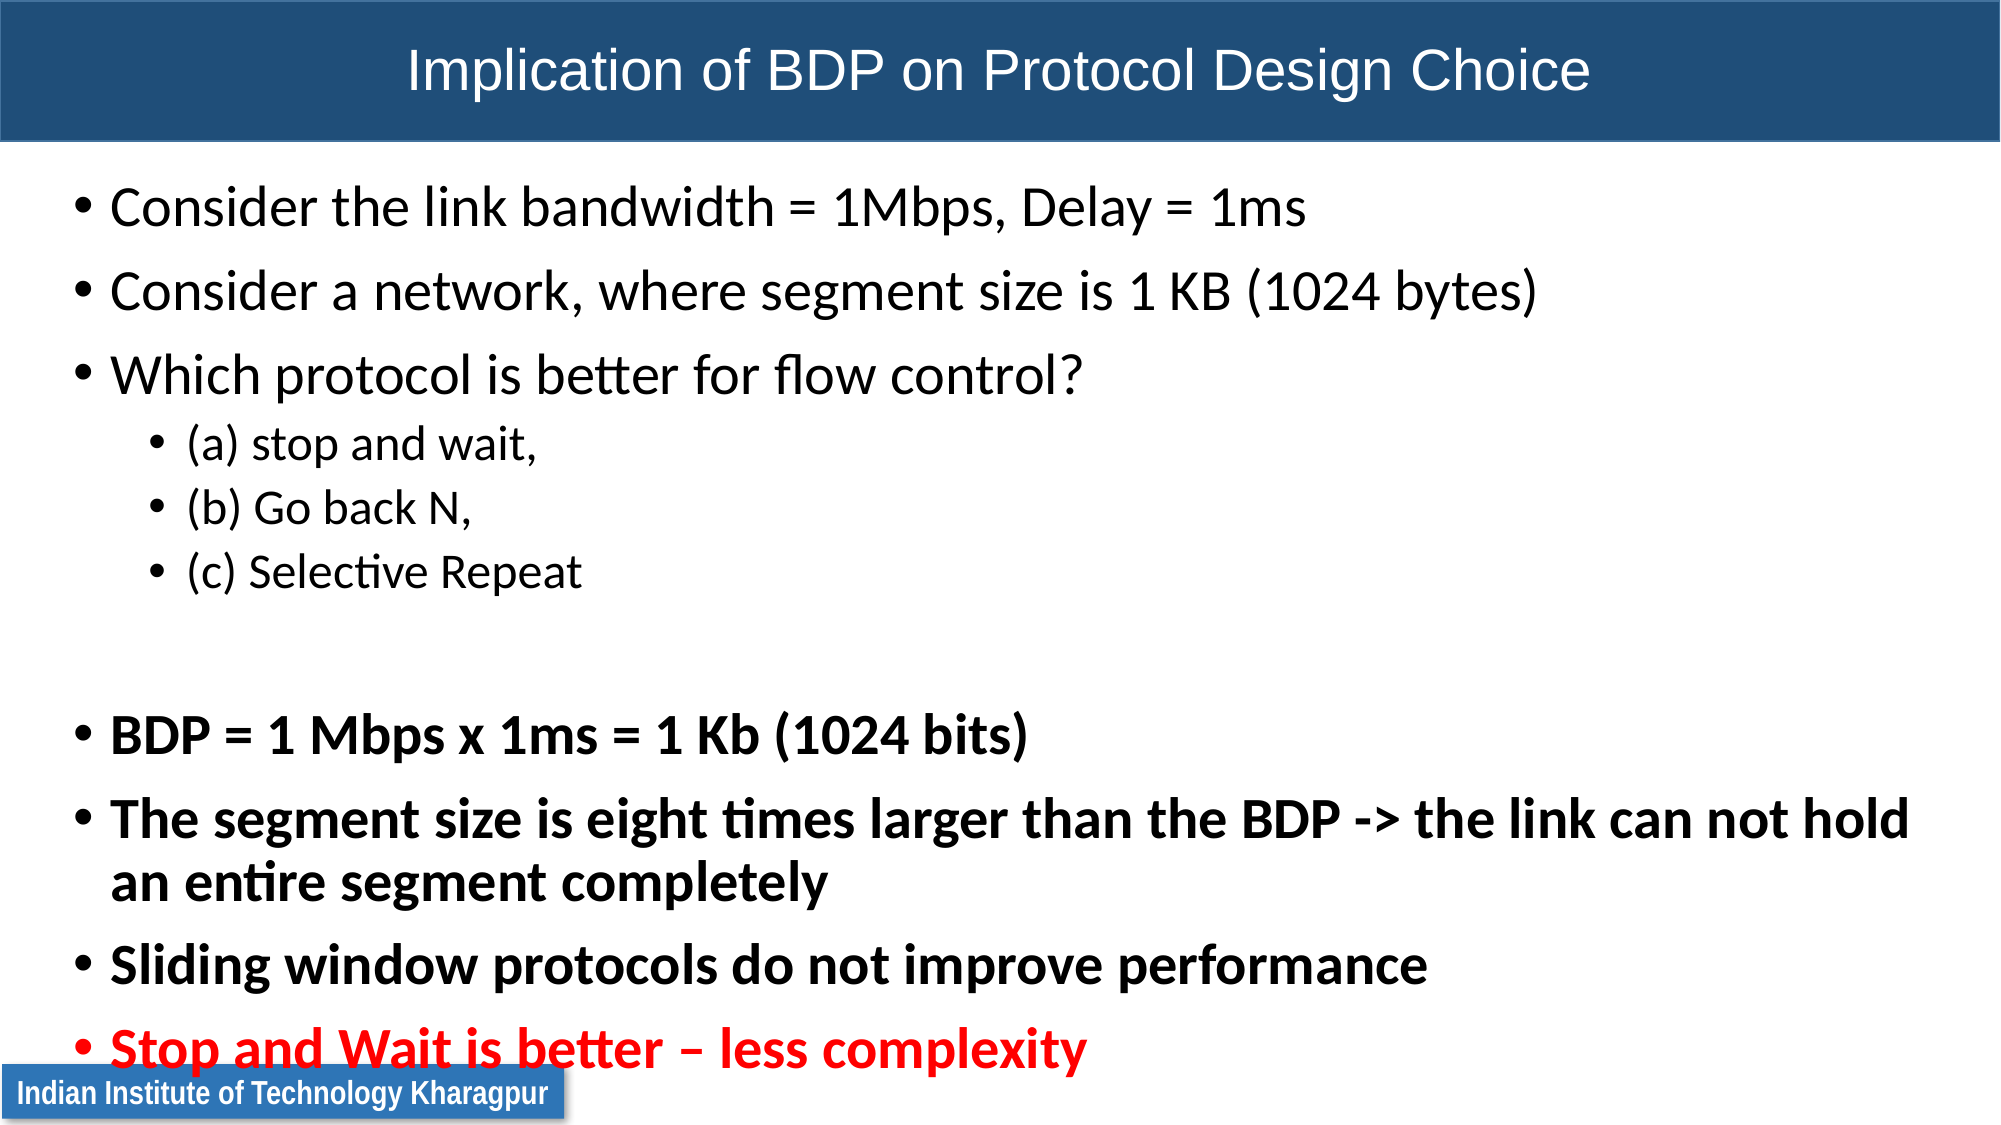

# Implication of BDP on Protocol Design Choice
Consider the link bandwidth = 1Mbps, Delay = 1ms
Consider a network, where segment size is 1 KB (1024 bytes)
Which protocol is better for flow control?
(a) stop and wait,
(b) Go back N,
(c) Selective Repeat

BDP = 1 Mbps x 1ms = 1 Kb (1024 bits)
The segment size is eight times larger than the BDP -> the link can not hold an entire segment completely
Sliding window protocols do not improve performance
Stop and Wait is better – less complexity